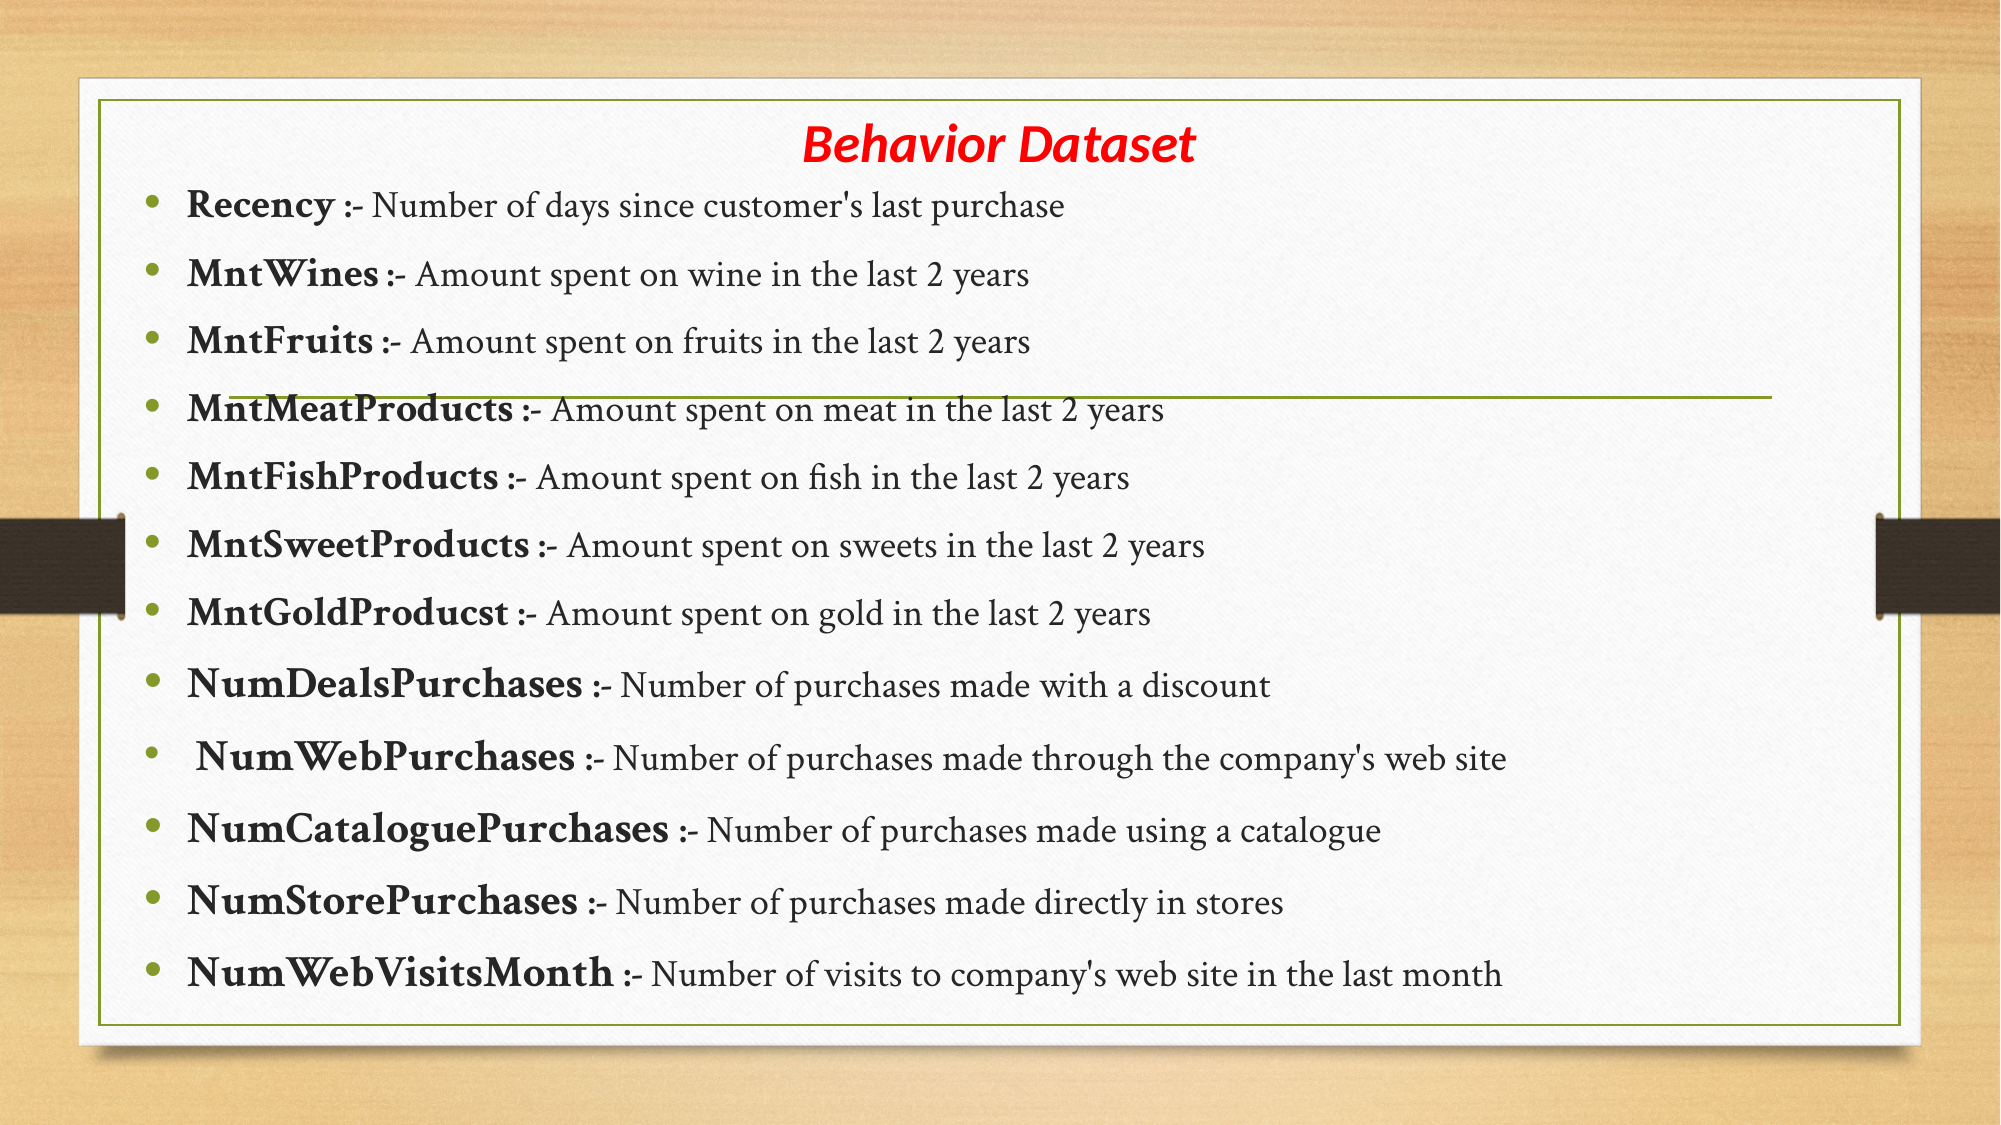

# Behavior Dataset
Recency :- Number of days since customer's last purchase
MntWines :- Amount spent on wine in the last 2 years
MntFruits :- Amount spent on fruits in the last 2 years
MntMeatProducts :- Amount spent on meat in the last 2 years
MntFishProducts :- Amount spent on fish in the last 2 years
MntSweetProducts :- Amount spent on sweets in the last 2 years
MntGoldProducst :- Amount spent on gold in the last 2 years
NumDealsPurchases :- Number of purchases made with a discount
 NumWebPurchases :- Number of purchases made through the company's web site
NumCataloguePurchases :- Number of purchases made using a catalogue
NumStorePurchases :- Number of purchases made directly in stores
NumWebVisitsMonth :- Number of visits to company's web site in the last month